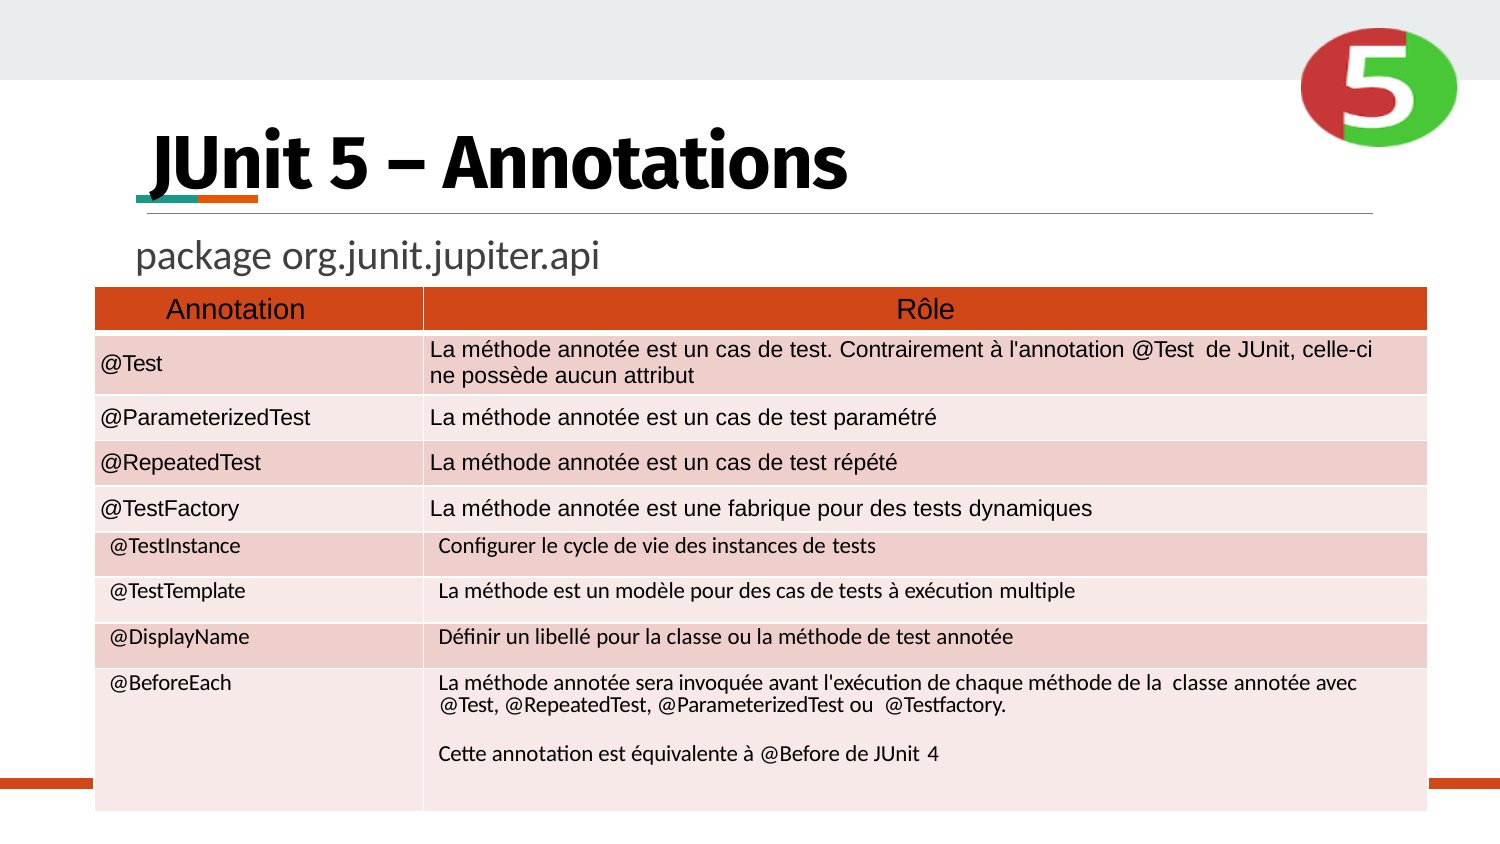

# JUnit 5 – Annotations

package org.junit.jupiter.api

| Annotation | Rôle |
| --- | --- |
| @Test | La méthode annotée est un cas de test. Contrairement à l'annotation @Test de JUnit, celle-ci ne possède aucun attribut |
| @ParameterizedTest | La méthode annotée est un cas de test paramétré |
| @RepeatedTest | La méthode annotée est un cas de test répété |
| @TestFactory | La méthode annotée est une fabrique pour des tests dynamiques |
| @TestInstance | Configurer le cycle de vie des instances de tests |
| @TestTemplate | La méthode est un modèle pour des cas de tests à exécution multiple |
| @DisplayName | Définir un libellé pour la classe ou la méthode de test annotée |
| @BeforeEach | La méthode annotée sera invoquée avant l'exécution de chaque méthode de la classe annotée avec @Test, @RepeatedTest, @ParameterizedTest ou @Testfactory. Cette annotation est équivalente à @Before de JUnit 4 |

USINE LOGICIELLE - © DAVID PLANTROU - 2019